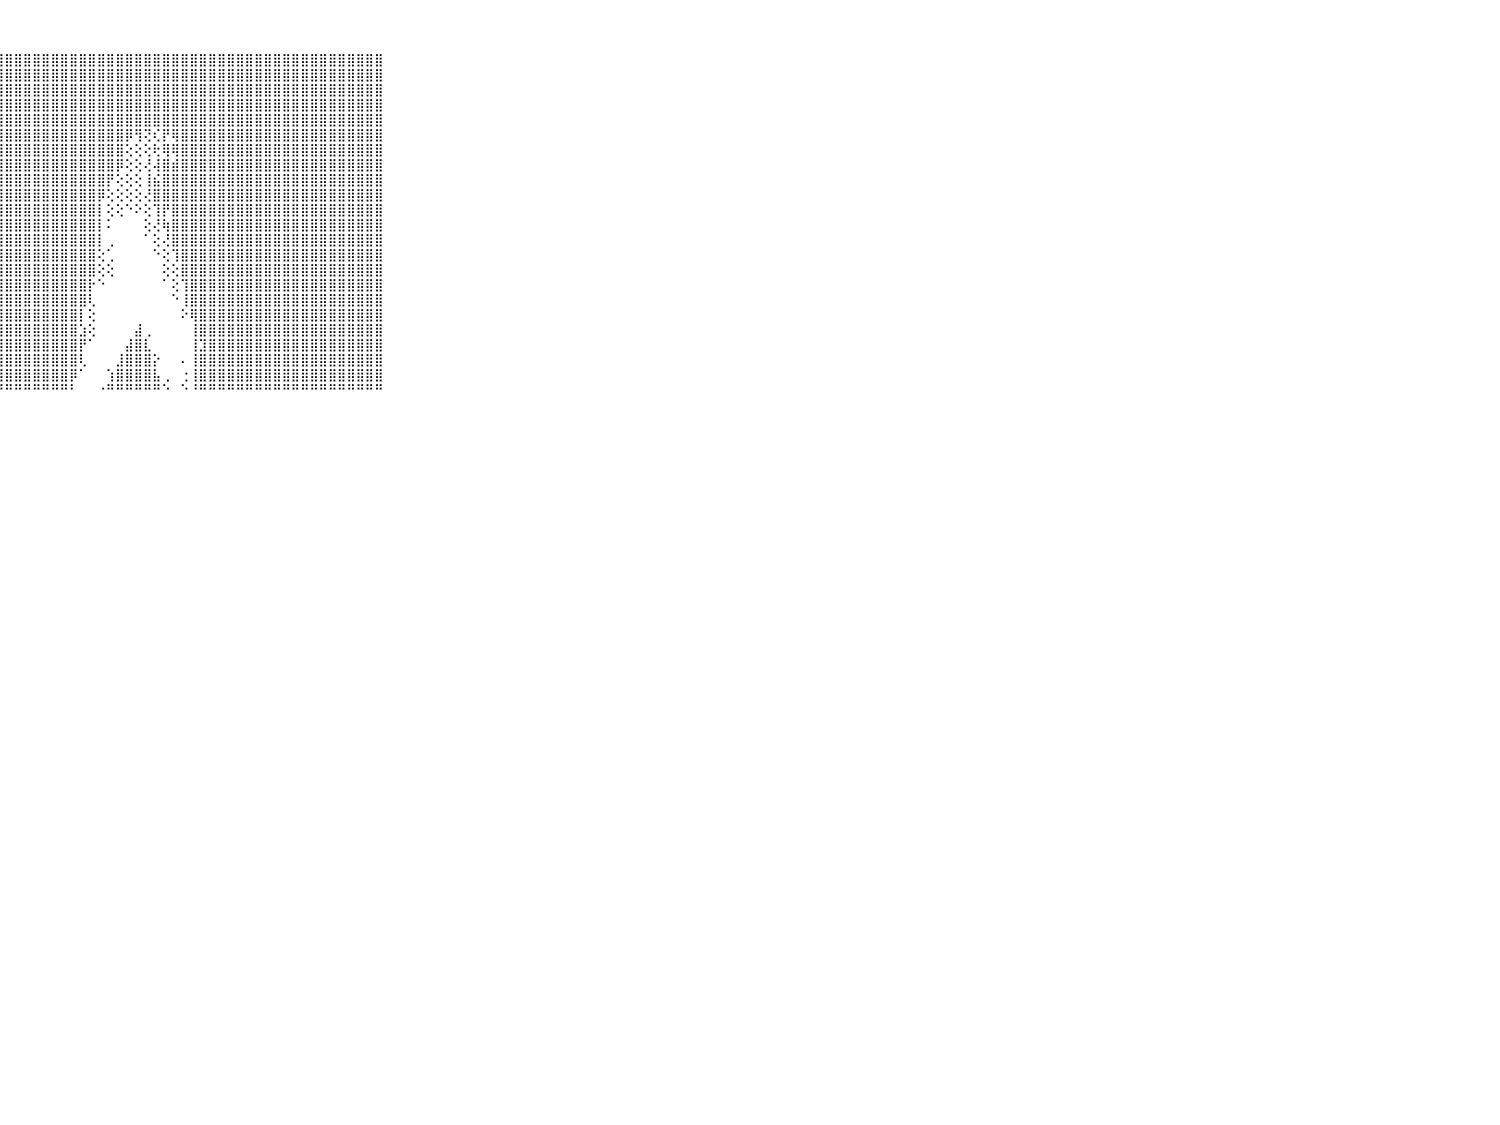

⠀⠀⠀⠀⠀⠀⠀⠀⠀⠀⠀⣿⣿⣿⣿⣿⣿⣿⣿⣿⣿⣿⣿⣿⣿⣿⣿⣿⣿⣿⣿⣿⣿⣿⣿⣿⣿⣿⣿⣿⣿⣿⣿⣿⣿⣿⣿⣿⣿⣿⣿⣿⣿⣿⣿⣿⣿⣿⣿⣿⣿⣿⣿⣿⣿⣿⣿⣿⣿⠀⠀⠀⠀⠀⠀⠀⠀⠀⠀⠀⠀
⠀⠀⠀⠀⠀⠀⠀⠀⠀⠀⠀⣿⣿⣿⣿⣿⣿⣿⣿⣿⣿⣿⣿⣿⣿⣿⣿⣿⣿⣿⣿⣿⣿⣿⣿⣿⣿⣿⣿⣿⣿⣿⣿⣿⣿⣿⣿⣿⣿⣿⣿⣿⣿⣿⣿⣿⣿⣿⣿⣿⣿⣿⣿⣿⣿⣿⣿⣿⣿⠀⠀⠀⠀⠀⠀⠀⠀⠀⠀⠀⠀
⠀⠀⠀⠀⠀⠀⠀⠀⠀⠀⠀⣿⣿⣿⣿⣿⣿⣿⣿⣿⣿⣿⣿⣿⣿⣿⣿⣿⣿⣿⣿⣿⣿⣿⣿⣿⣿⣿⣿⣿⣿⣿⣿⣿⣿⣿⣿⣿⣿⣿⣿⣿⣿⣿⣿⣿⣿⣿⣿⣿⣿⣿⣿⣿⣿⣿⣿⣿⣿⠀⠀⠀⠀⠀⠀⠀⠀⠀⠀⠀⠀
⠀⠀⠀⠀⠀⠀⠀⠀⠀⠀⠀⣿⣿⣿⣿⣿⣿⣿⣿⣿⣿⣿⣿⣿⣿⣿⣿⣿⣿⣿⣿⣿⣿⣿⣿⣿⣿⣿⣿⣿⣿⣿⣿⣿⣿⣿⣿⣿⣿⣿⣿⣿⣿⣿⣿⣿⣿⣿⣿⣿⣿⣿⣿⣿⣿⣿⣿⣿⣿⠀⠀⠀⠀⠀⠀⠀⠀⠀⠀⠀⠀
⠀⠀⠀⠀⠀⠀⠀⠀⠀⠀⠀⣿⣿⣿⣿⣿⣿⣿⣿⣿⣿⣿⣿⣿⣿⣿⣿⣿⣿⣿⣿⣿⣿⣿⣿⣿⣿⣿⣿⣿⣿⣿⣿⣿⣿⣿⣿⣿⣿⣿⣿⣿⣿⣿⣿⣿⣿⣿⣿⣿⣿⣿⣿⣿⣿⣿⣿⣿⣿⠀⠀⠀⠀⠀⠀⠀⠀⠀⠀⠀⠀
⠀⠀⠀⠀⠀⠀⠀⠀⠀⠀⠀⣿⣿⣿⣿⣿⣿⣿⣿⣿⣿⣿⣿⣿⣿⣿⣿⣿⣿⣿⣿⣿⣿⣿⣿⣿⣿⣿⣿⣿⣿⡿⢻⢝⢎⡟⢿⣿⣿⣿⣿⣿⣿⣿⣿⣿⣿⣿⣿⣿⣿⣿⣿⣿⣿⣿⣿⣿⣿⠀⠀⠀⠀⠀⠀⠀⠀⠀⠀⠀⠀
⠀⠀⠀⠀⠀⠀⠀⠀⠀⠀⠀⣿⣿⣿⣿⣿⣿⣿⣿⣿⣿⣿⣿⣿⣿⣿⣿⣿⣿⣿⣿⣿⣿⣿⣿⣿⣿⣿⣿⣿⣿⢕⢕⢕⢗⢿⢿⣿⣿⣿⣿⣿⣿⣿⣿⣿⣿⣿⣿⣿⣿⣿⣿⣿⣿⣿⣿⣿⣿⠀⠀⠀⠀⠀⠀⠀⠀⠀⠀⠀⠀
⠀⠀⠀⠀⠀⠀⠀⠀⠀⠀⠀⣿⣿⣿⣿⣿⣿⣿⣿⣿⣿⣿⣿⣿⣿⣿⣿⣿⣿⣿⣿⣿⣿⣿⣿⣿⣿⣿⣿⣿⡿⢕⢕⢜⢼⣿⣾⣿⣿⣿⣿⣿⣿⣿⣿⣿⣿⣿⣿⣿⣿⣿⣿⣿⣿⣿⣿⣿⣿⠀⠀⠀⠀⠀⠀⠀⠀⠀⠀⠀⠀
⠀⠀⠀⠀⠀⠀⠀⠀⠀⠀⠀⣿⣿⣿⣿⣿⣿⣿⣿⣿⣿⣿⣿⣿⣿⣿⣿⣿⣿⣿⣿⣿⣿⣿⣿⣿⣿⣿⣿⡟⢕⢕⢕⢸⣮⣿⣿⣿⣿⣿⣿⣿⣿⣿⣿⣿⣿⣿⣿⣿⣿⣿⣿⣿⣿⣿⣿⣿⣿⠀⠀⠀⠀⠀⠀⠀⠀⠀⠀⠀⠀
⠀⠀⠀⠀⠀⠀⠀⠀⠀⠀⠀⣿⣿⣿⣿⣿⣿⣿⣿⣿⣿⣿⣿⣿⣿⣿⣿⣿⣿⣿⣿⣿⣿⣿⣿⣿⣿⣿⡿⢕⢕⢕⢕⢜⣿⣿⣿⣿⣿⣿⣿⣿⣿⣿⣿⣿⣿⣿⣿⣿⣿⣿⣿⣿⣿⣿⣿⣿⣿⠀⠀⠀⠀⠀⠀⠀⠀⠀⠀⠀⠀
⠀⠀⠀⠀⠀⠀⠀⠀⠀⠀⠀⣿⣿⣿⣿⣿⣿⣿⣿⣿⣿⣿⣿⣿⣿⣿⣿⣿⣿⣿⣿⣿⣿⣿⣿⣿⣿⣿⡇⢕⢕⠑⠕⢕⢹⡟⣿⣿⣿⣿⣿⣿⣿⣿⣿⣿⣿⣿⣿⣿⣿⣿⣿⣿⣿⣿⣿⣿⣿⠀⠀⠀⠀⠀⠀⠀⠀⠀⠀⠀⠀
⠀⠀⠀⠀⠀⠀⠀⠀⠀⠀⠀⣿⣿⣿⣿⣿⣿⣿⣿⣿⣿⣿⣿⣿⣿⣿⣿⣿⣿⣿⣿⣿⣿⣿⣿⣿⣿⣿⡇⠅⠀⠀⠀⢕⢜⢷⣿⣿⣿⣿⣿⣿⣿⣿⣿⣿⣿⣿⣿⣿⣿⣿⣿⣿⣿⣿⣿⣿⣿⠀⠀⠀⠀⠀⠀⠀⠀⠀⠀⠀⠀
⠀⠀⠀⠀⠀⠀⠀⠀⠀⠀⠀⣿⣿⣿⣿⣿⣿⣿⣿⣿⣿⣿⣿⣿⣿⣿⣿⣿⣿⣿⣿⣿⣿⣿⣿⣿⣿⣿⡇⢀⠀⠀⠀⠁⢕⢜⣿⣿⣿⣿⣿⣿⣿⣿⣿⣿⣿⣿⣿⣿⣿⣿⣿⣿⣿⣿⣿⣿⣿⠀⠀⠀⠀⠀⠀⠀⠀⠀⠀⠀⠀
⠀⠀⠀⠀⠀⠀⠀⠀⠀⠀⠀⣿⣿⣿⣿⣿⣿⣿⣿⣿⣿⣿⣿⣿⣿⣿⣿⣿⣿⣿⣿⣿⣿⣿⣿⣿⣿⣿⢕⢁⠀⠀⠀⠀⠑⢕⢹⣿⣿⣿⣿⣿⣿⣿⣿⣿⣿⣿⣿⣿⣿⣿⣿⣿⣿⣿⣿⣿⣿⠀⠀⠀⠀⠀⠀⠀⠀⠀⠀⠀⠀
⠀⠀⠀⠀⠀⠀⠀⠀⠀⠀⠀⣿⣿⣿⣿⣿⣿⣿⣿⣿⣿⣿⣿⣿⣿⣿⣿⣿⣿⣿⣿⣿⣿⣿⣿⣿⣿⣿⢕⢕⠀⠀⠀⠀⠀⢕⢕⣿⣿⣿⣿⣿⣿⣿⣿⣿⣿⣿⣿⣿⣿⣿⣿⣿⣿⣿⣿⣿⣿⠀⠀⠀⠀⠀⠀⠀⠀⠀⠀⠀⠀
⠀⠀⠀⠀⠀⠀⠀⠀⠀⠀⠀⣿⣿⣿⣿⣿⣿⣿⣿⣿⣿⣿⣿⣿⣿⣿⣿⣿⣿⣿⣿⣿⣿⣿⣿⣿⣿⡗⠑⠀⠀⠀⠀⠀⠀⠁⢕⢹⣿⣿⣿⣿⣿⣿⣿⣿⣿⣿⣿⣿⣿⣿⣿⣿⣿⣿⣿⣿⣿⠀⠀⠀⠀⠀⠀⠀⠀⠀⠀⠀⠀
⠀⠀⠀⠀⠀⠀⠀⠀⠀⠀⠀⣿⣿⣿⣿⣿⣿⣿⣿⣿⣿⣿⣿⣿⣿⣿⣿⣿⣿⣿⣿⣿⣿⣿⣿⣿⣿⢇⠀⠀⠀⠀⠀⠀⠀⠀⠑⢸⣿⣿⣿⣿⣿⣿⣿⣿⣿⣿⣿⣿⣿⣿⣿⣿⣿⣿⣿⣿⣿⠀⠀⠀⠀⠀⠀⠀⠀⠀⠀⠀⠀
⠀⠀⠀⠀⠀⠀⠀⠀⠀⠀⠀⣿⣿⣿⣿⣿⣿⣿⣿⣿⣿⣿⣿⣿⣿⣿⣿⣿⣿⣿⣿⣿⣿⣿⣿⣿⡇⢕⠀⠀⠀⠀⠀⠀⠀⠀⠀⠕⢿⣿⣿⣿⣿⣿⣿⣿⣿⣿⣿⣿⣿⣿⣿⣿⣿⣿⣿⣿⣿⠀⠀⠀⠀⠀⠀⠀⠀⠀⠀⠀⠀
⠀⠀⠀⠀⠀⠀⠀⠀⠀⠀⠀⣿⣿⣿⣿⣿⣿⣿⣿⣿⣿⣿⣿⣿⣿⣿⣿⣿⣿⣿⣿⣿⣿⣿⣿⣿⣱⢕⠀⠀⠀⠀⣼⢀⠀⠀⠀⠀⢸⣿⣿⣿⣿⣿⣿⣿⣿⣿⣿⣿⣿⣿⣿⣿⣿⣿⣿⣿⣿⠀⠀⠀⠀⠀⠀⠀⠀⠀⠀⠀⠀
⠀⠀⠀⠀⠀⠀⠀⠀⠀⠀⠀⣿⣿⣿⣿⣿⣿⣿⣿⣿⣿⣿⣿⣿⣿⣿⣿⣿⣿⣿⣿⣿⣿⣿⣿⣿⡟⠁⠀⠀⠀⣼⣿⣇⠀⠀⠀⠀⢸⣹⣿⣿⣿⣿⣿⣿⣿⣿⣿⣿⣿⣿⣿⣿⣿⣿⣿⣿⣿⠀⠀⠀⠀⠀⠀⠀⠀⠀⠀⠀⠀
⠀⠀⠀⠀⠀⠀⠀⠀⠀⠀⠀⣿⣿⣿⣿⣿⣿⣿⣿⣿⣿⣿⣿⣿⣿⣿⣿⣿⣿⣿⣿⣿⣿⣿⣿⣿⢇⠀⠀⠀⣸⣿⣿⣿⡕⠀⠀⠄⢸⣿⣿⣿⣿⣿⣿⣿⣿⣿⣿⣿⣿⣿⣿⣿⣿⣿⣿⣿⣿⠀⠀⠀⠀⠀⠀⠀⠀⠀⠀⠀⠀
⠀⠀⠀⠀⠀⠀⠀⠀⠀⠀⠀⣿⣿⣿⣿⣿⣿⣿⣿⣿⣿⣿⣿⣿⣿⣿⣿⣿⣿⣿⣿⣿⣿⣿⣿⡿⠁⠀⠀⢱⣿⣿⣿⣿⣧⢀⠀⢐⢸⣿⣿⣿⣿⣿⣿⣿⣿⣿⣿⣿⣿⣿⣿⣿⣿⣿⣿⣿⣿⠀⠀⠀⠀⠀⠀⠀⠀⠀⠀⠀⠀
⠀⠀⠀⠀⠀⠀⠀⠀⠀⠀⠀⠛⠛⠛⠛⠛⠛⠛⠛⠛⠛⠛⠛⠛⠛⠛⠛⠛⠛⠛⠛⠛⠛⠛⠛⠃⠀⠀⠐⠛⠛⠛⠛⠛⠛⠑⠀⠑⠘⠛⠛⠛⠛⠛⠛⠛⠛⠛⠛⠛⠛⠛⠛⠛⠛⠛⠛⠛⠛⠀⠀⠀⠀⠀⠀⠀⠀⠀⠀⠀⠀